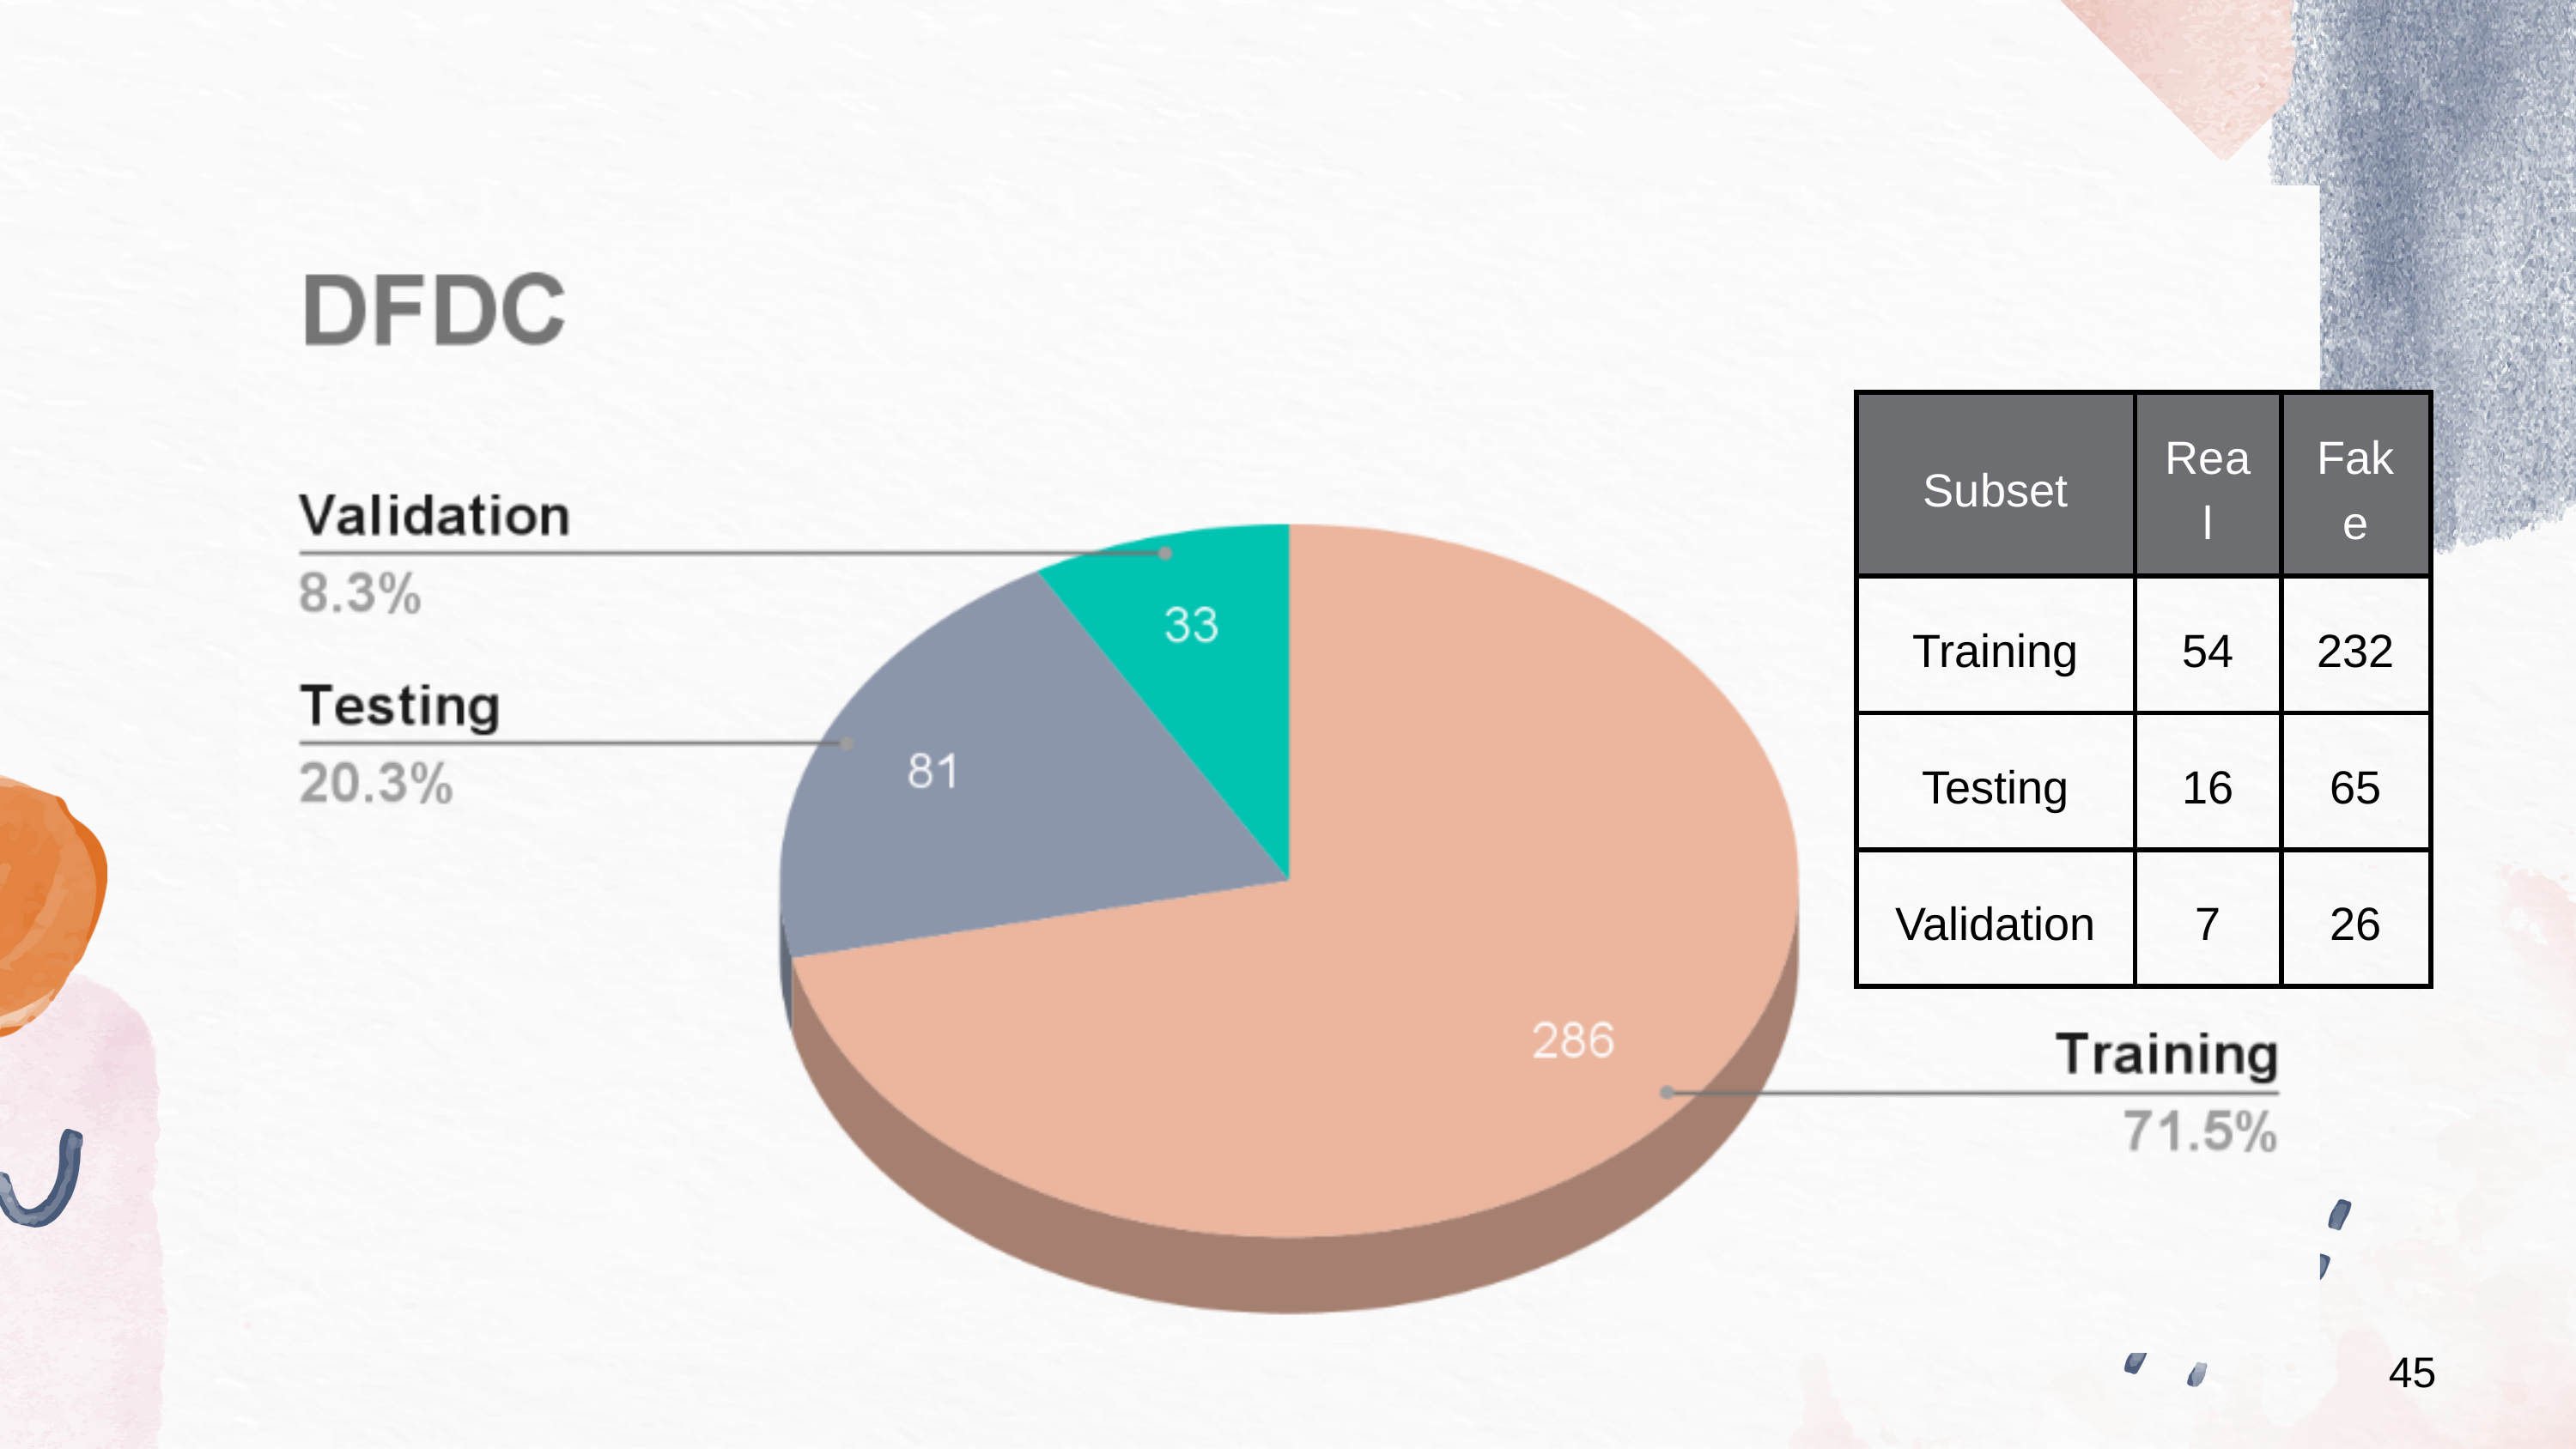

| Subset | Real | Fake |
| --- | --- | --- |
| Training | 54 | 232 |
| Testing | 16 | 65 |
| Validation | 7 | 26 |

45